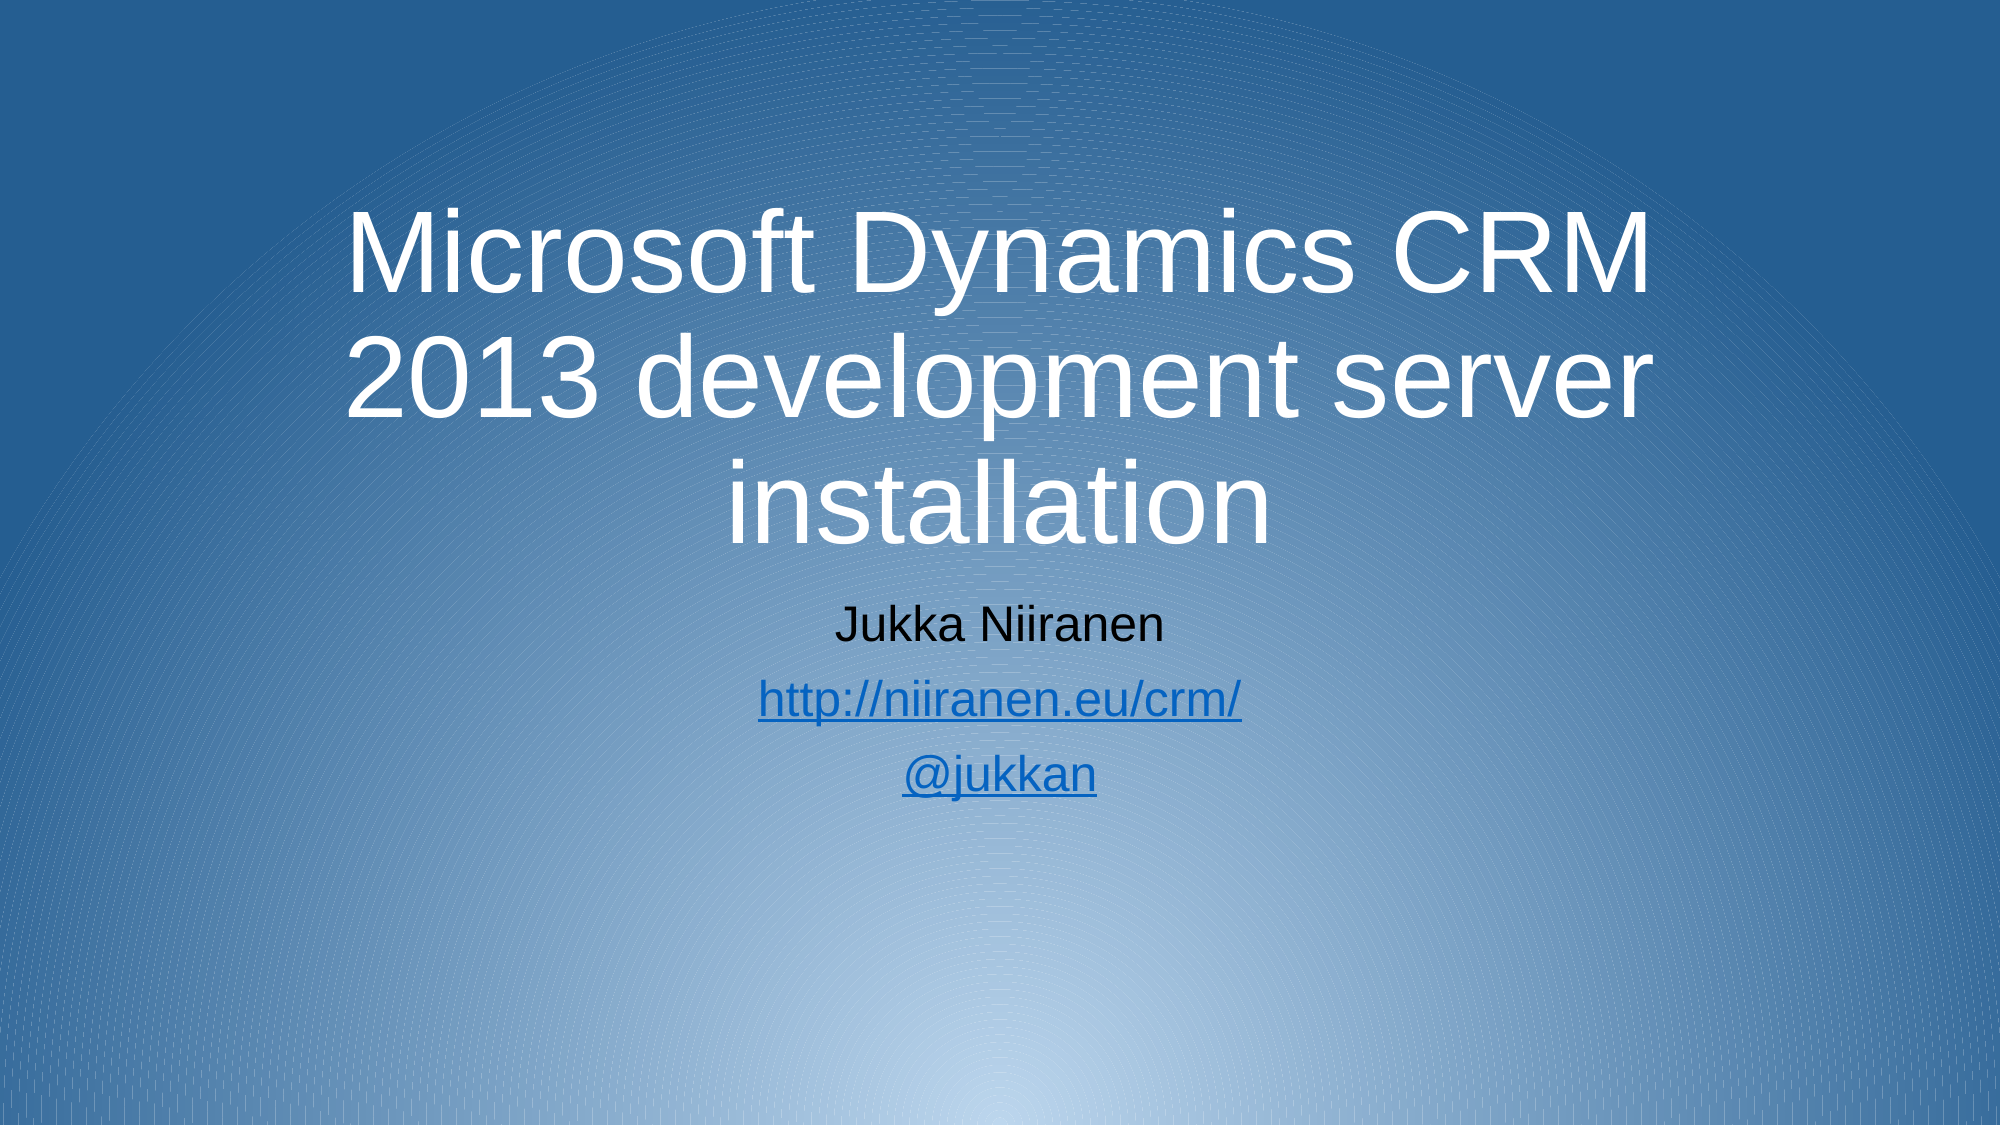

# Microsoft Dynamics CRM 2013 development server installation
Jukka Niiranen
http://niiranen.eu/crm/
@jukkan